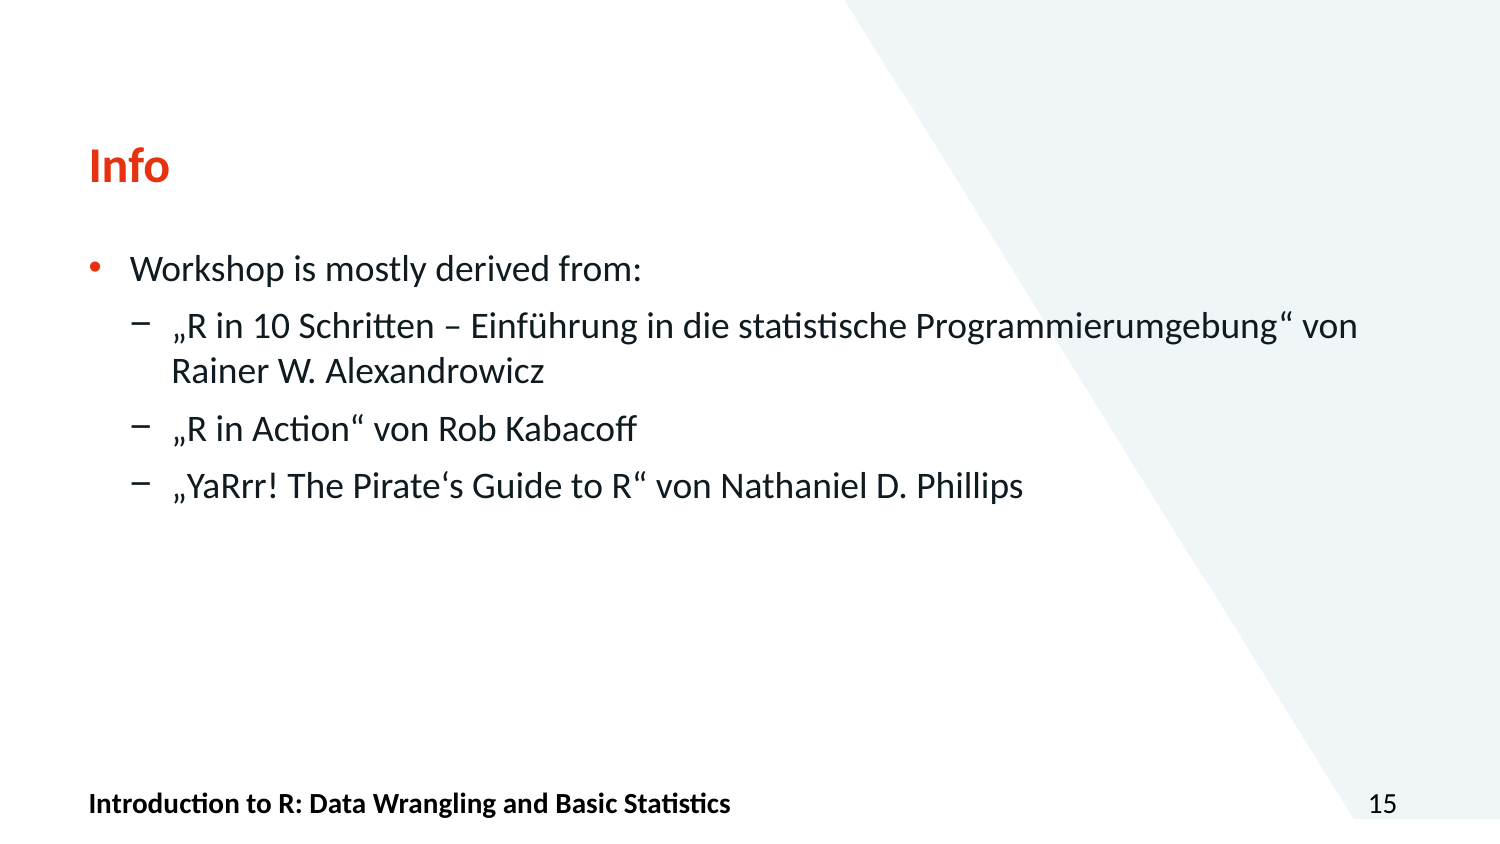

# Info
Workshop is mostly derived from:
„R in 10 Schritten – Einführung in die statistische Programmierumgebung“ von Rainer W. Alexandrowicz
„R in Action“ von Rob Kabacoff
„YaRrr! The Pirate‘s Guide to R“ von Nathaniel D. Phillips
Introduction to R: Data Wrangling and Basic Statistics
15